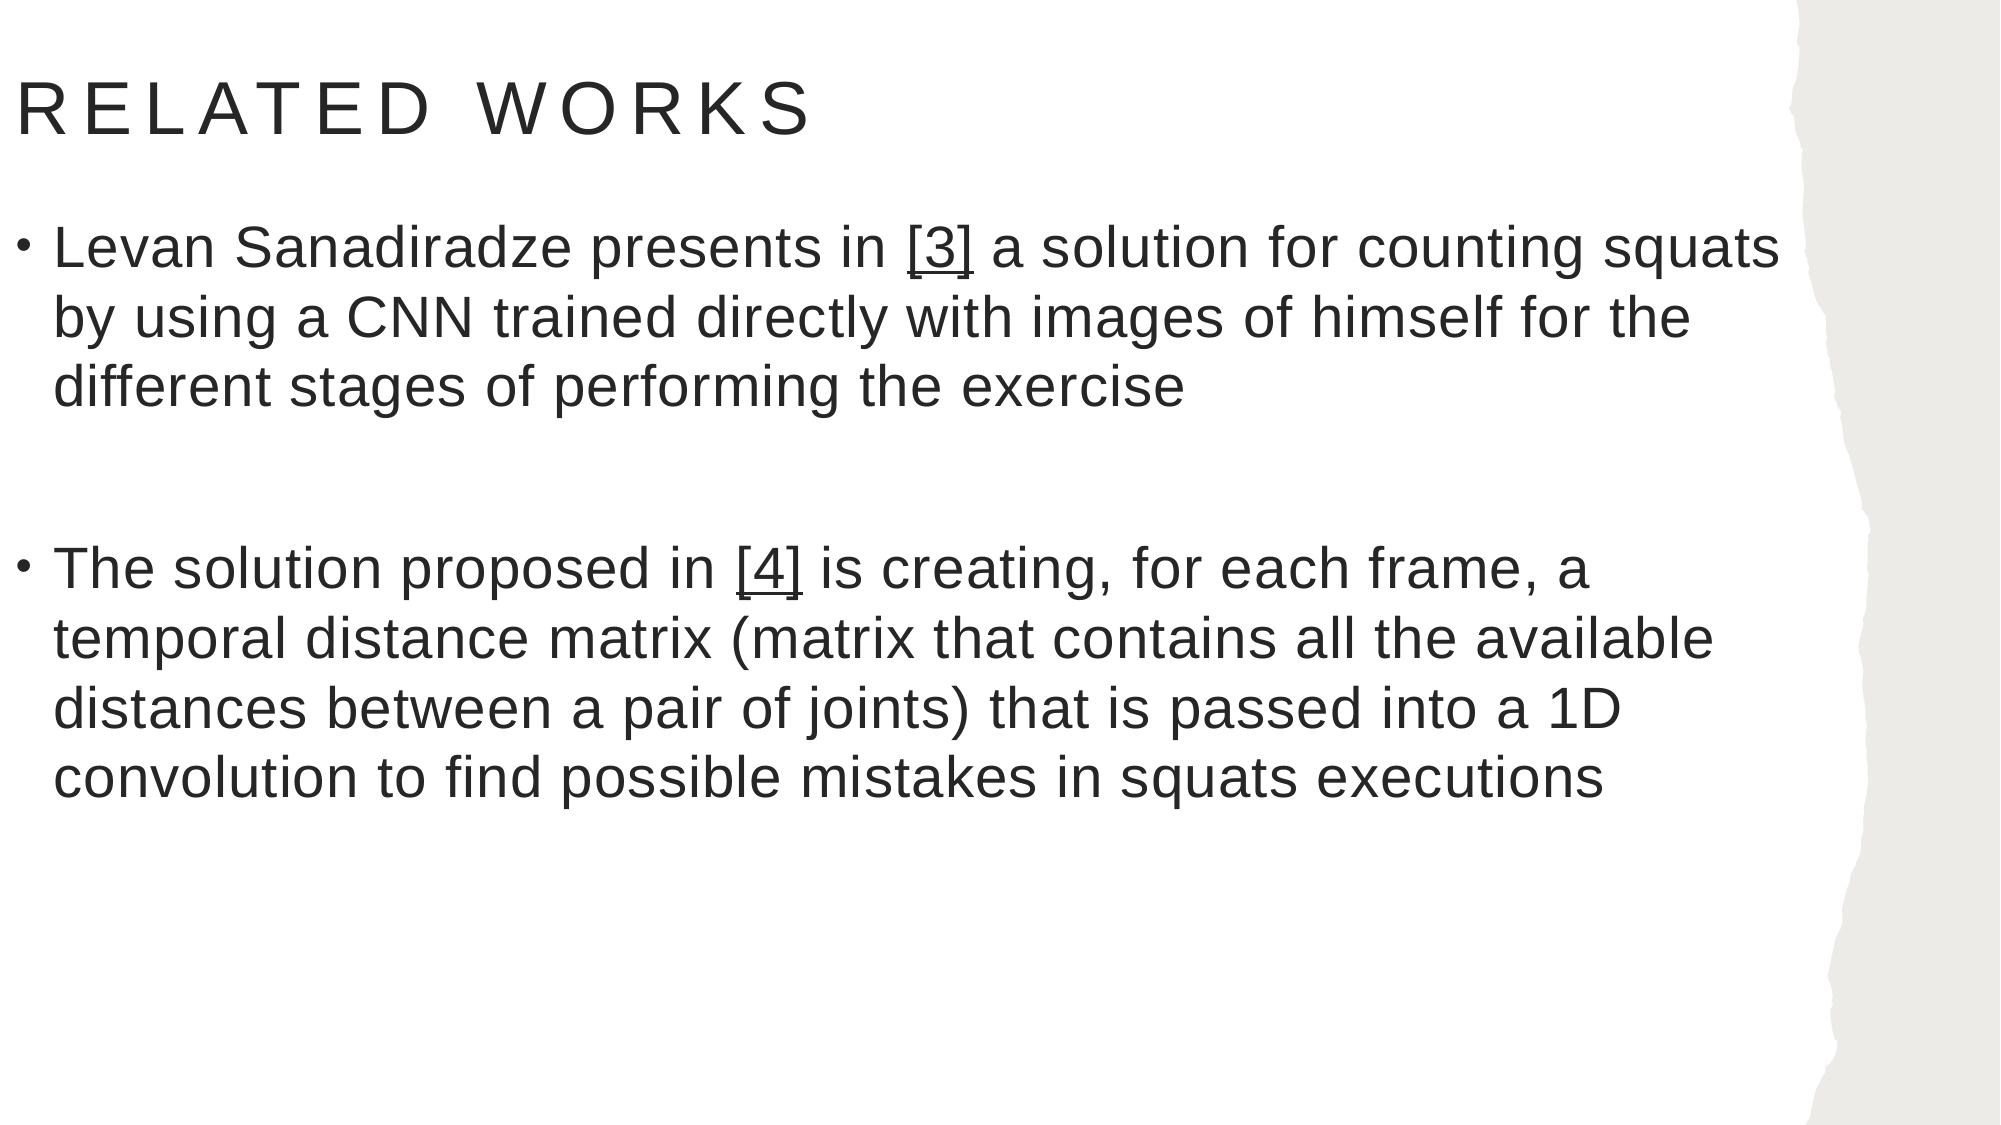

# Related Works
Levan Sanadiradze presents in [3] a solution for counting squats by using a CNN trained directly with images of himself for the different stages of performing the exercise

The solution proposed in [4] is creating, for each frame, a temporal distance matrix (matrix that contains all the available distances between a pair of joints) that is passed into a 1D convolution to find possible mistakes in squats executions